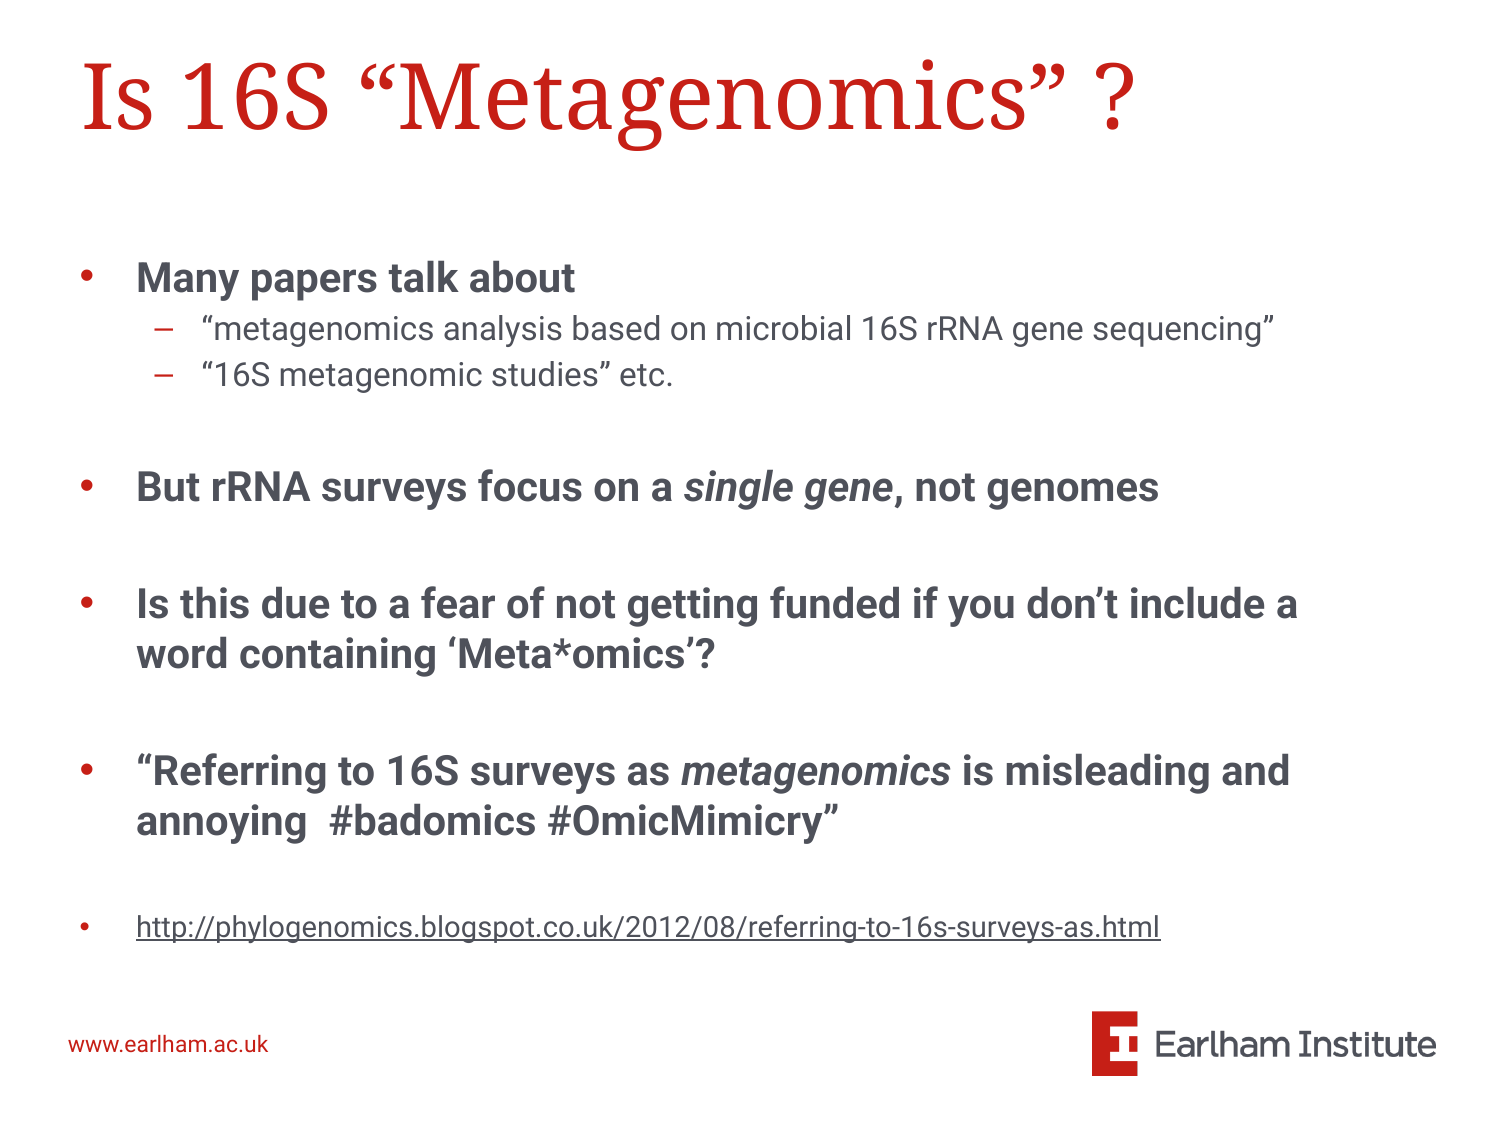

# Is 16S “Metagenomics” ?

Many papers talk about
“metagenomics analysis based on microbial 16S rRNA gene sequencing”
“16S metagenomic studies” etc.

But rRNA surveys focus on a single gene, not genomes

Is this due to a fear of not getting funded if you don’t include a word containing ‘Meta*omics’?

“Referring to 16S surveys as metagenomics is misleading and annoying  #badomics #OmicMimicry”

http://phylogenomics.blogspot.co.uk/2012/08/referring-to-16s-surveys-as.html